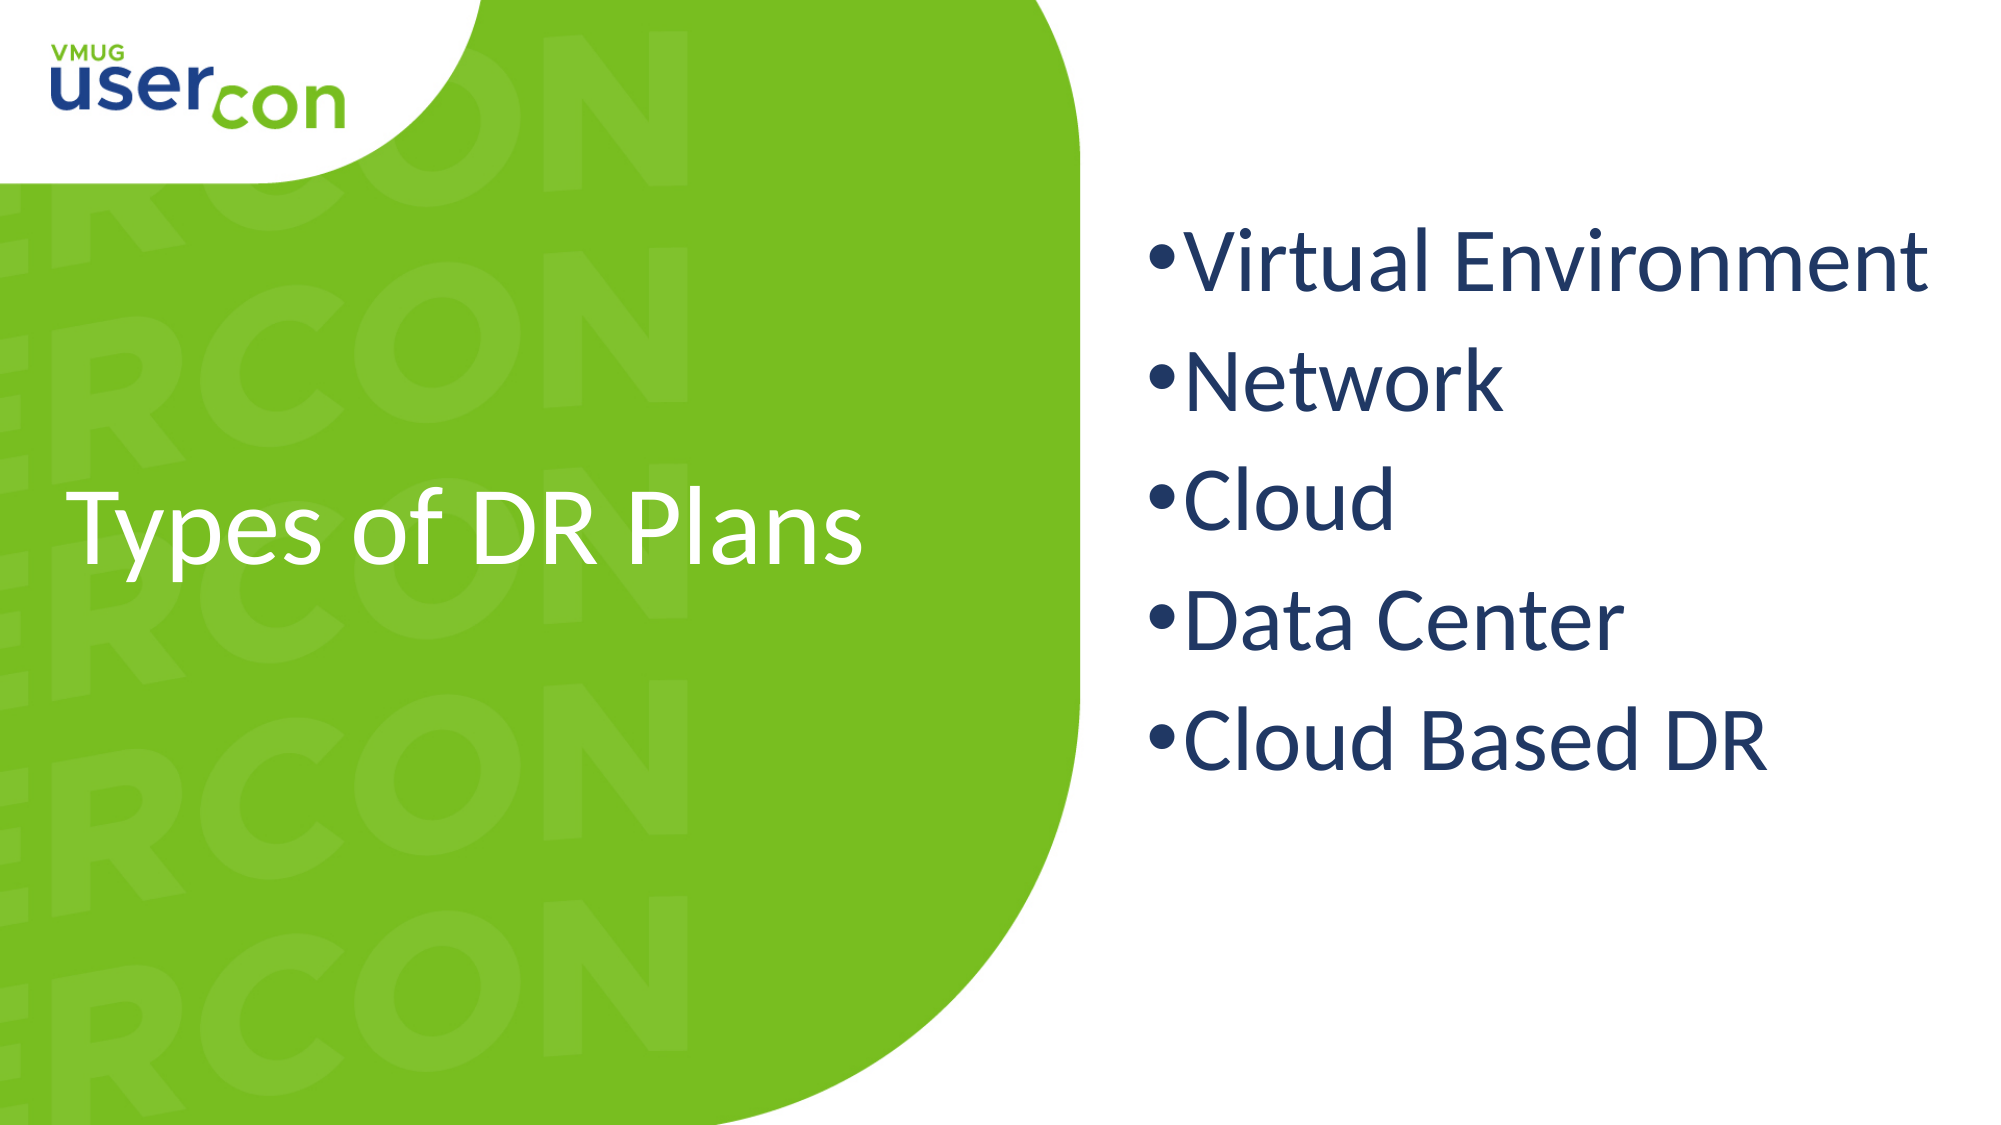

Virtual Environment
Network
Cloud
Data Center
Cloud Based DR
# Types of DR Plans